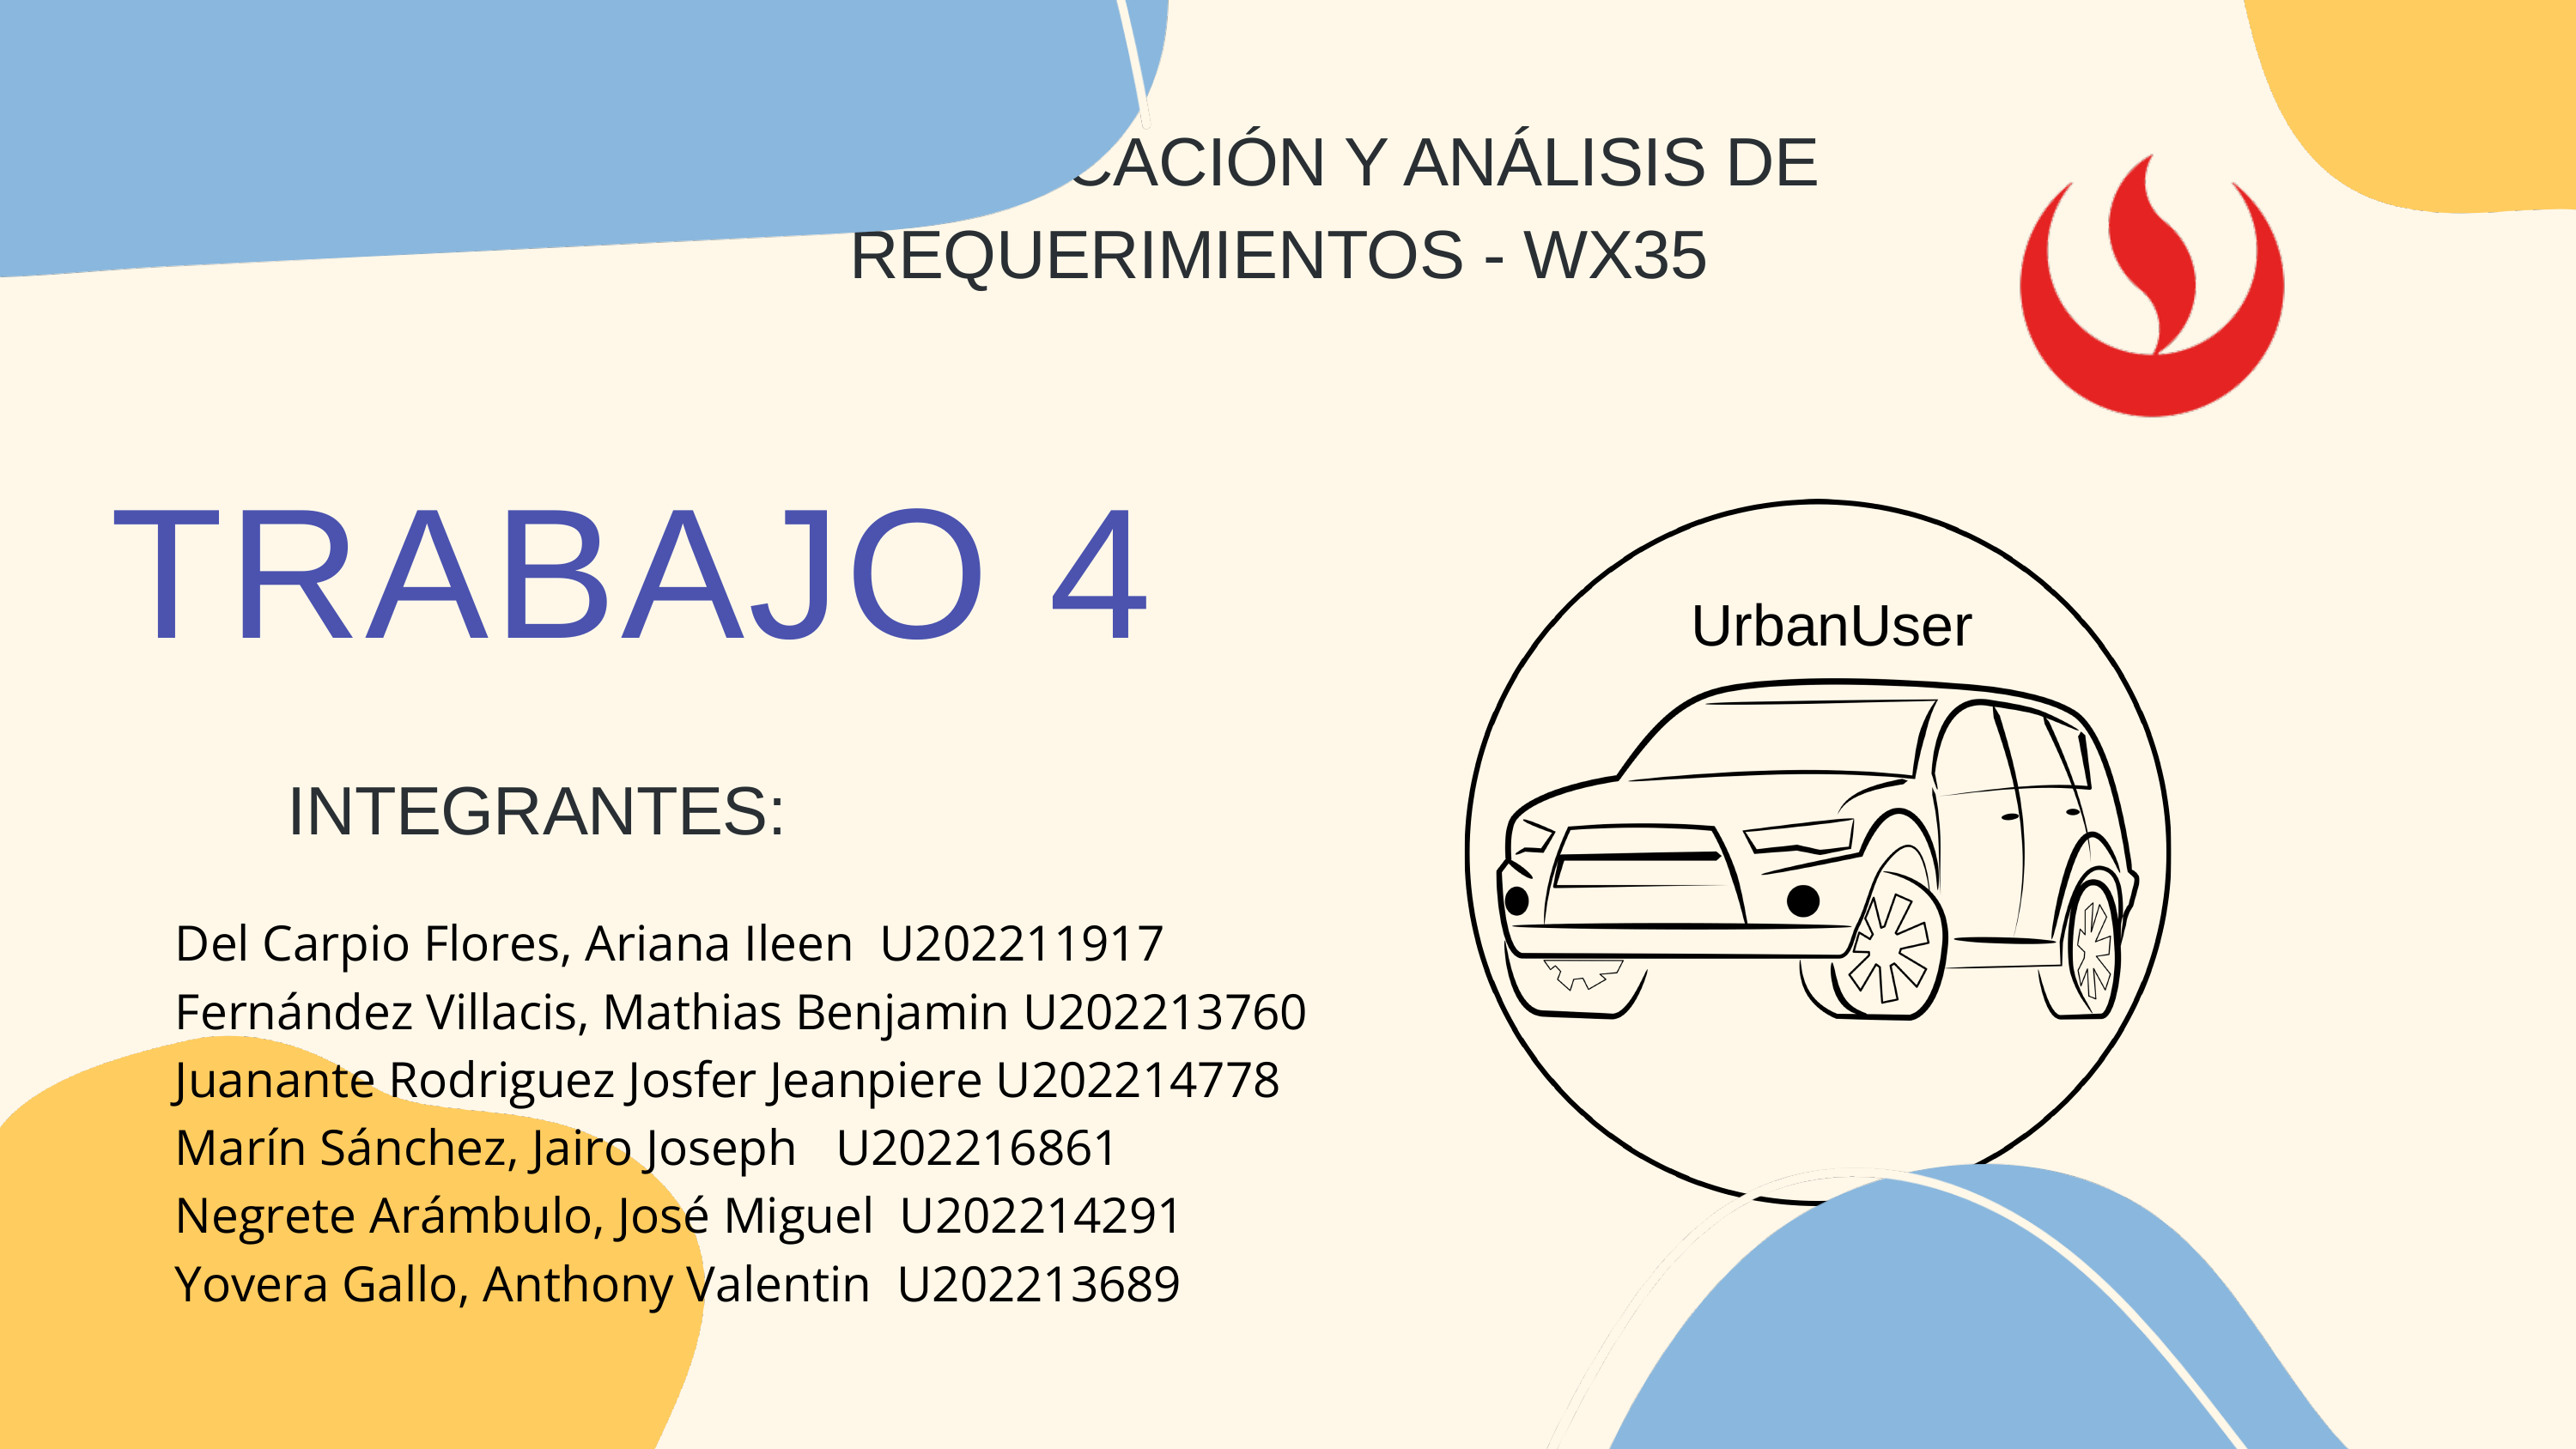

ESPECIFICACIÓN Y ANÁLISIS DE REQUERIMIENTOS - WX35
TRABAJO 4

UrbanUser

INTEGRANTES:

Del Carpio Flores, Ariana Ileen  U202211917
Fernández Villacis, Mathias Benjamin U202213760
Juanante Rodriguez Josfer Jeanpiere U202214778
Marín Sánchez, Jairo Joseph   U202216861
Negrete Arámbulo, José Miguel  U202214291
Yovera Gallo, Anthony Valentin  U202213689